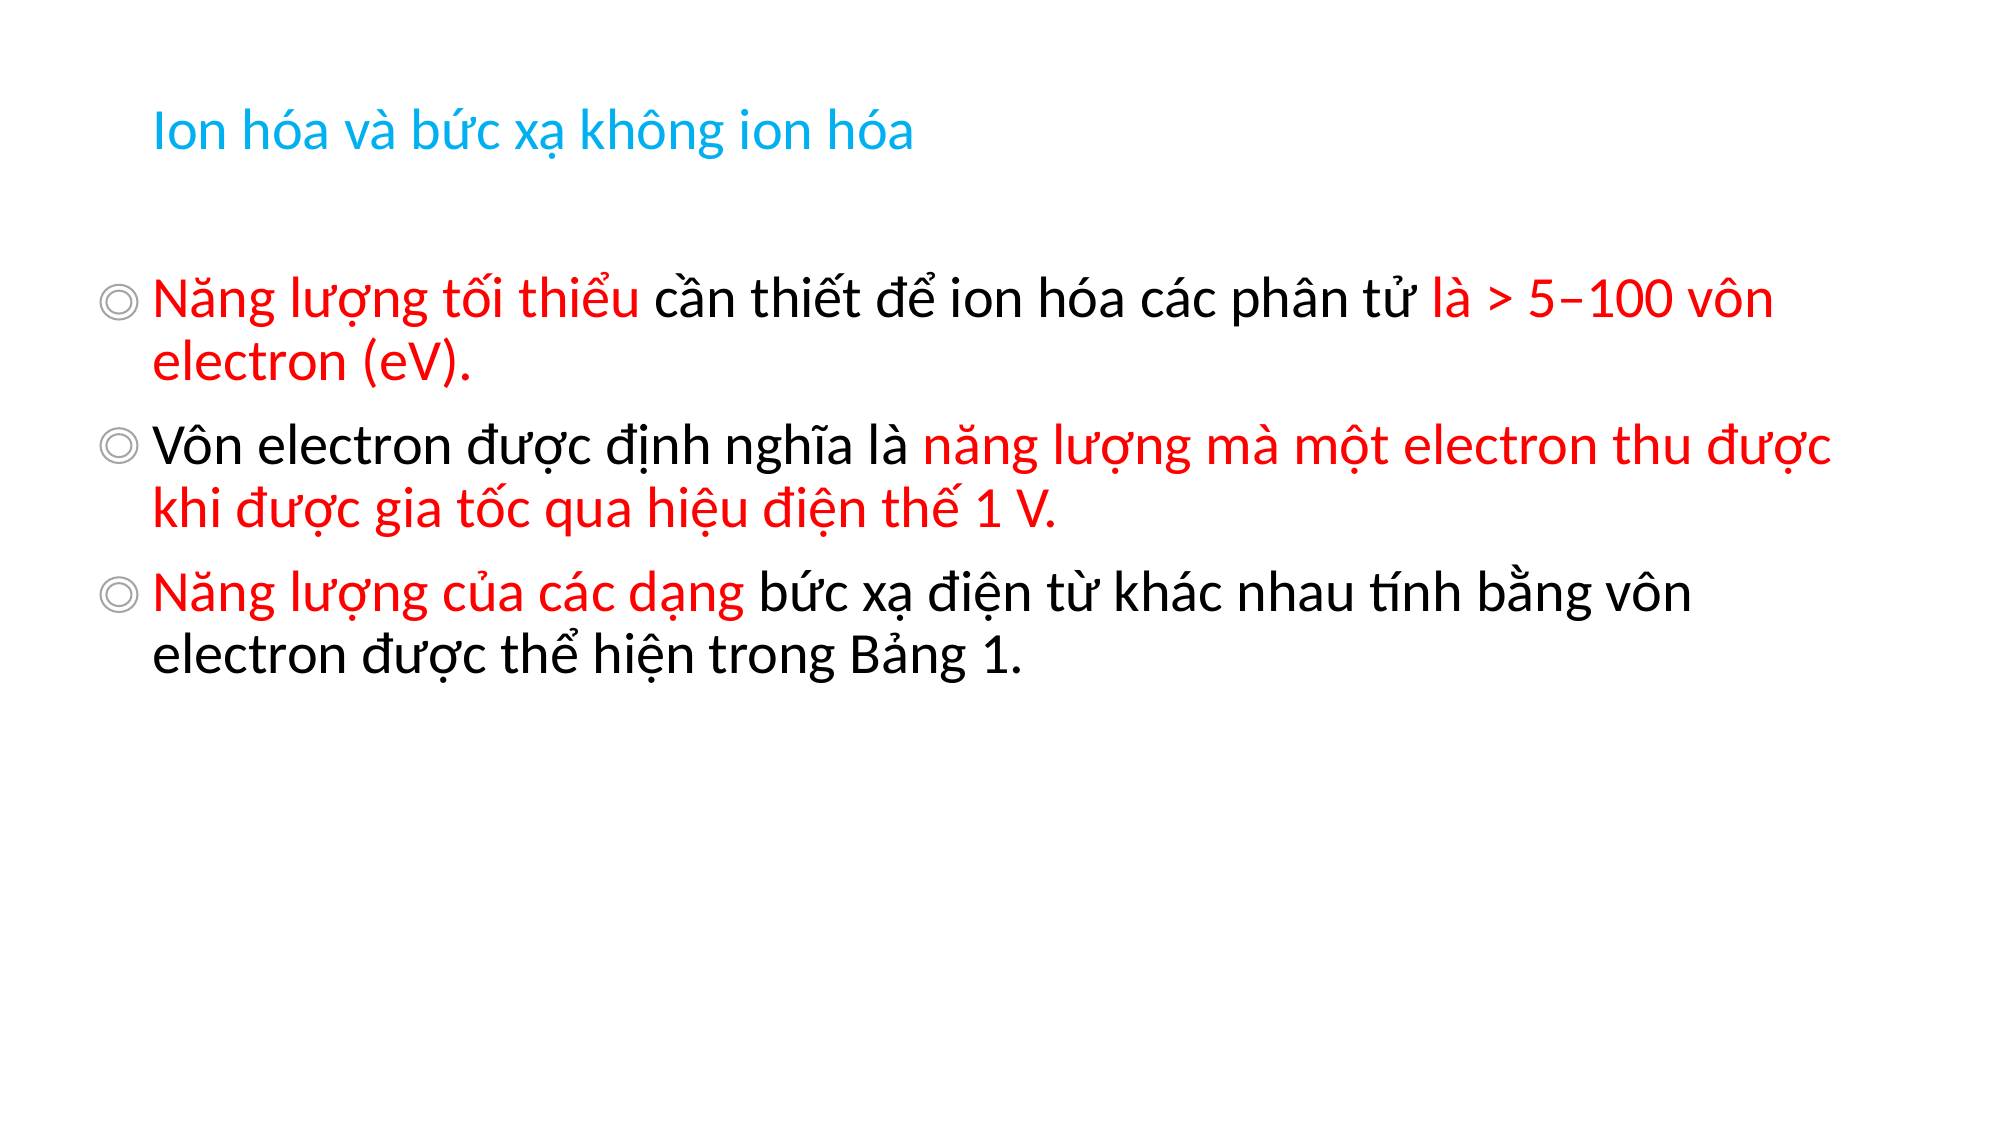

Ion hóa và bức xạ không ion hóa

Năng lượng tối thiểu cần thiết để ion hóa các phân tử là > 5–100 vôn electron (eV).
Vôn electron được định nghĩa là năng lượng mà một electron thu được khi được gia tốc qua hiệu điện thế 1 V.
Năng lượng của các dạng bức xạ điện từ khác nhau tính bằng vôn electron được thể hiện trong Bảng 1.